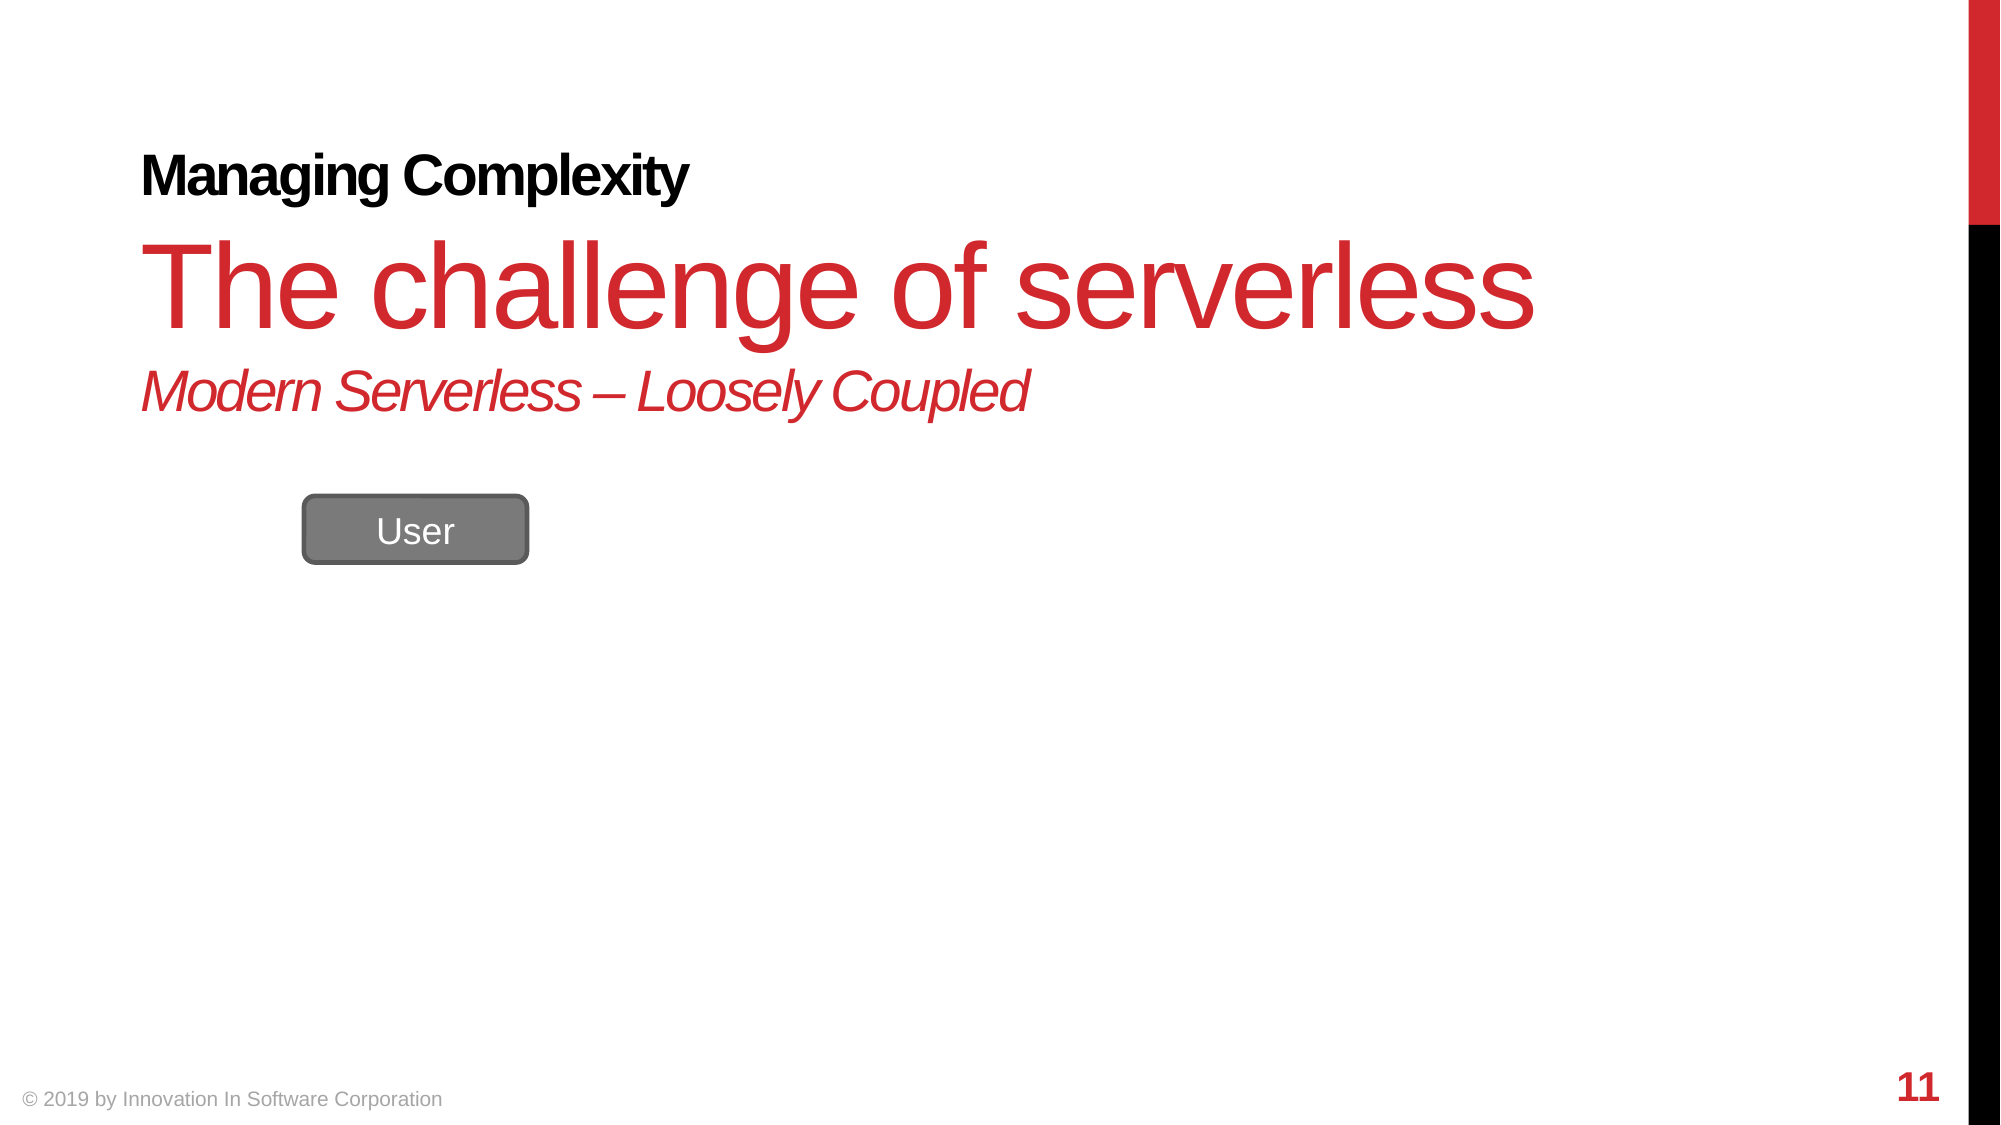

Managing Complexity
The challenge of serverless
Modern Serverless – Loosely Coupled
User
11
© 2019 by Innovation In Software Corporation